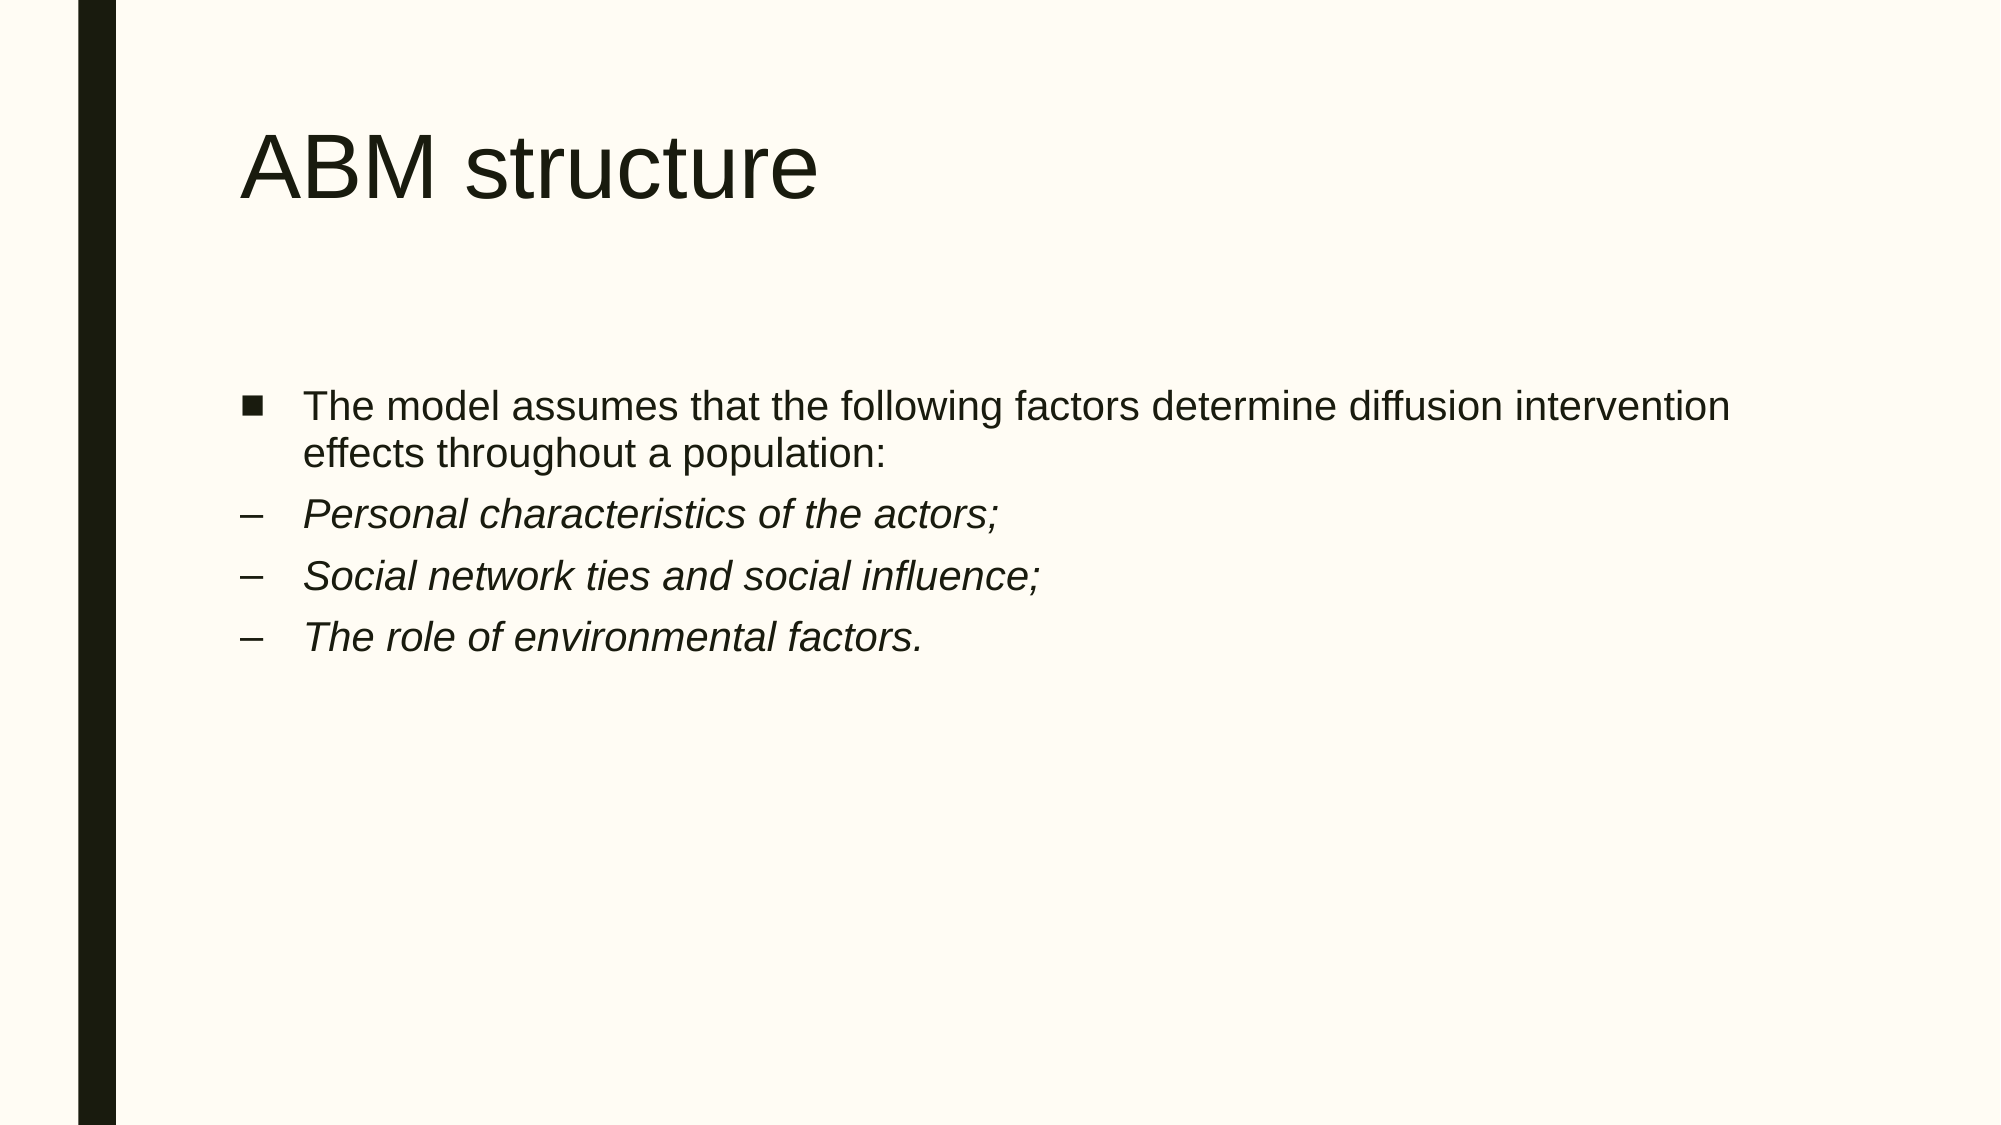

# ABM structure
The model assumes that the following factors determine diffusion intervention effects throughout a population:
Personal characteristics of the actors;
Social network ties and social influence;
The role of environmental factors.